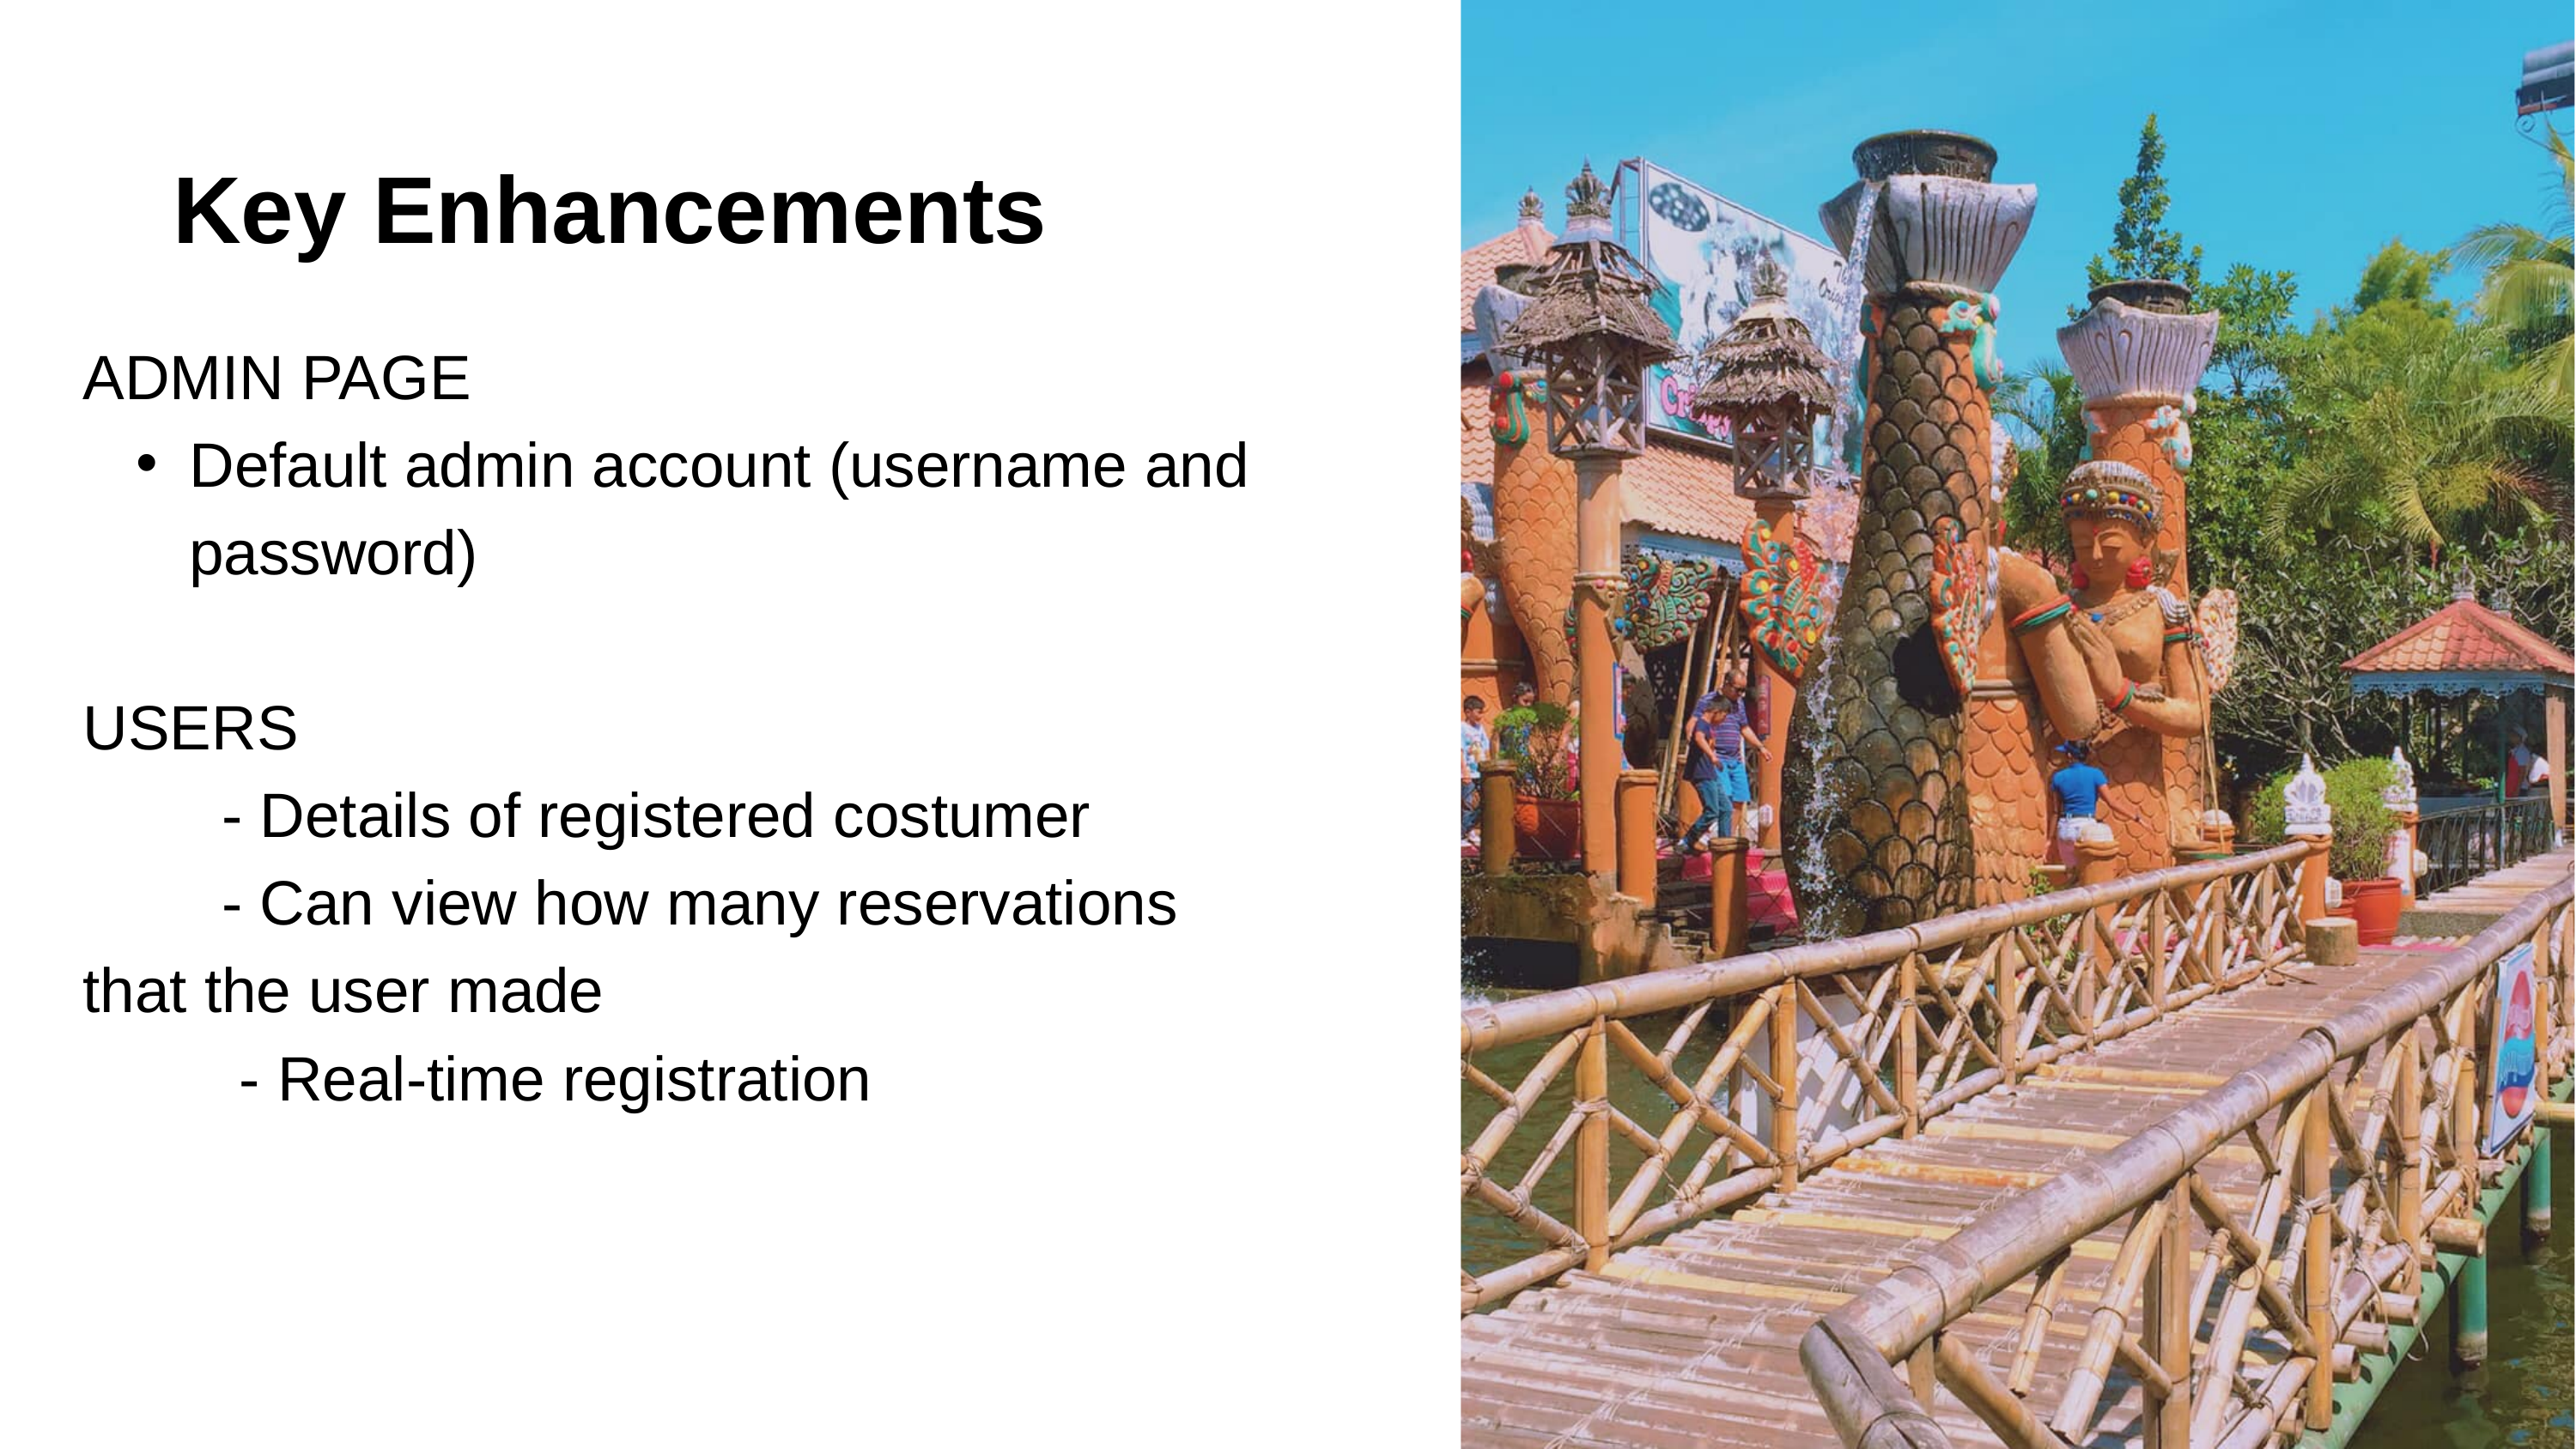

Key Enhancements
ADMIN PAGE
Default admin account (username and password)

USERS
        - Details of registered costumer
        - Can view how many reservations that the user made
         - Real-time registration